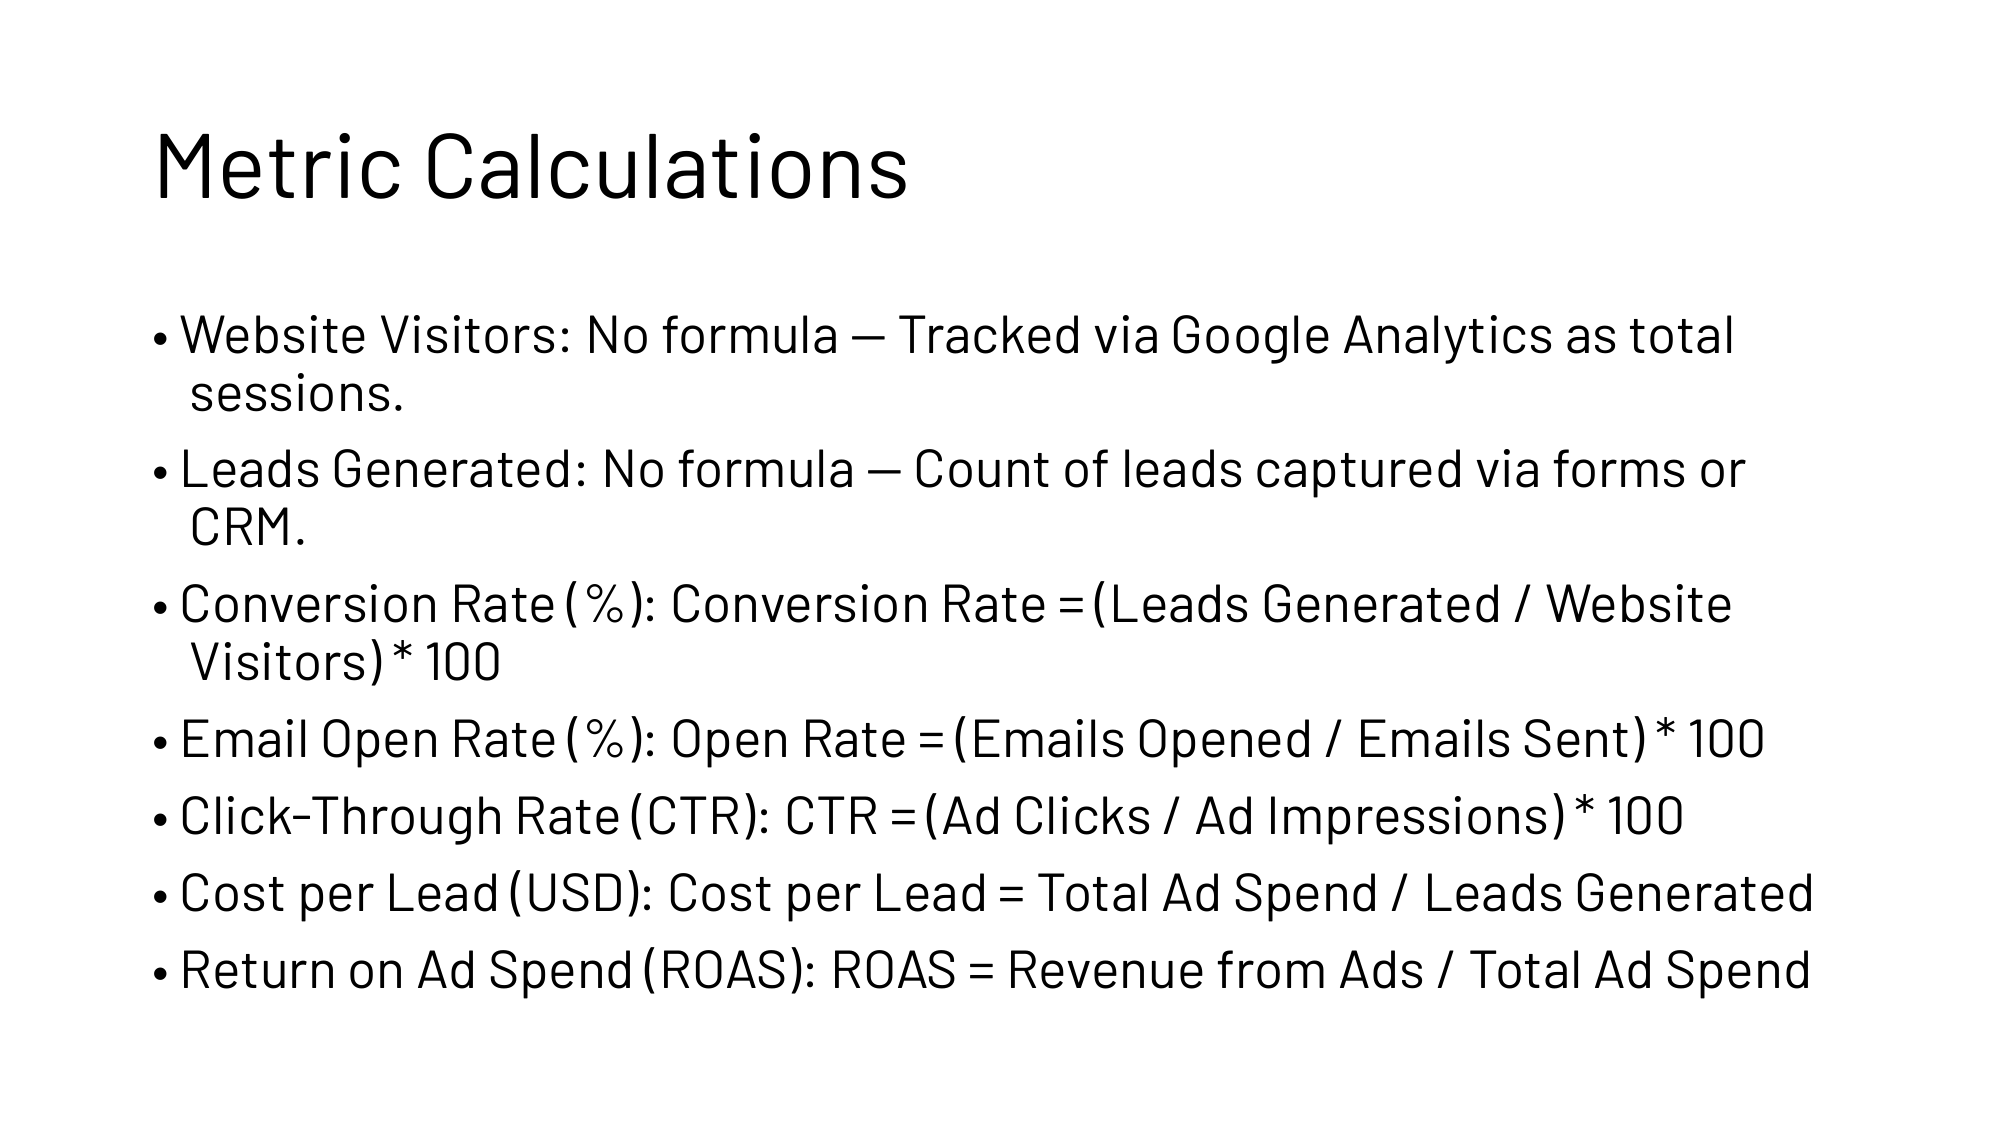

# Metric Calculations
• Website Visitors: No formula — Tracked via Google Analytics as total sessions.
• Leads Generated: No formula — Count of leads captured via forms or CRM.
• Conversion Rate (%): Conversion Rate = (Leads Generated / Website Visitors) * 100
• Email Open Rate (%): Open Rate = (Emails Opened / Emails Sent) * 100
• Click-Through Rate (CTR): CTR = (Ad Clicks / Ad Impressions) * 100
• Cost per Lead (USD): Cost per Lead = Total Ad Spend / Leads Generated
• Return on Ad Spend (ROAS): ROAS = Revenue from Ads / Total Ad Spend